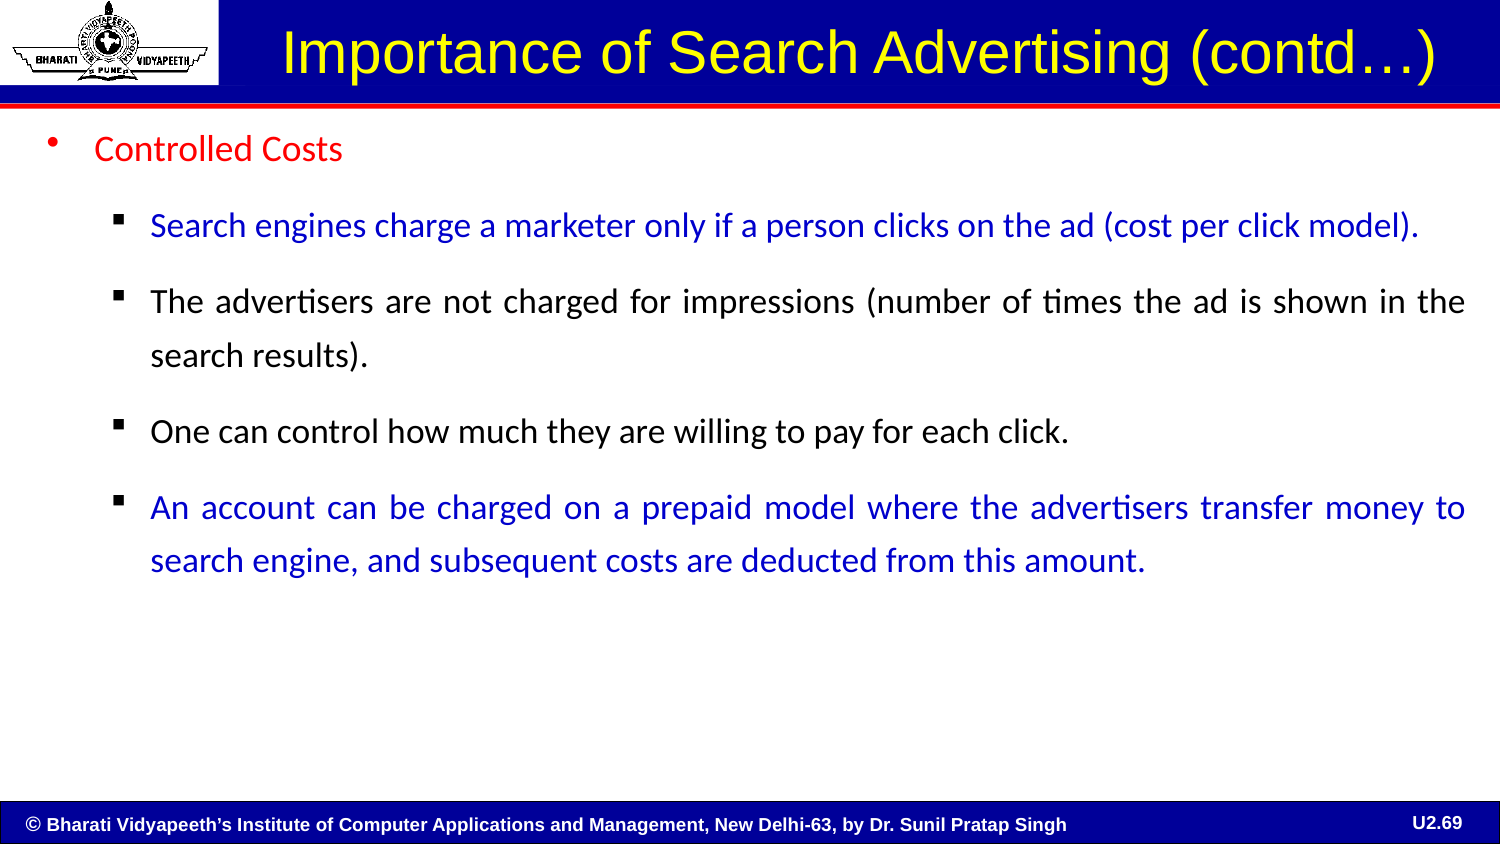

# Importance of Search Advertising (contd…)
Controlled Costs
Search engines charge a marketer only if a person clicks on the ad (cost per click model).
The advertisers are not charged for impressions (number of times the ad is shown in the search results).
One can control how much they are willing to pay for each click.
An account can be charged on a prepaid model where the advertisers transfer money to search engine, and subsequent costs are deducted from this amount.